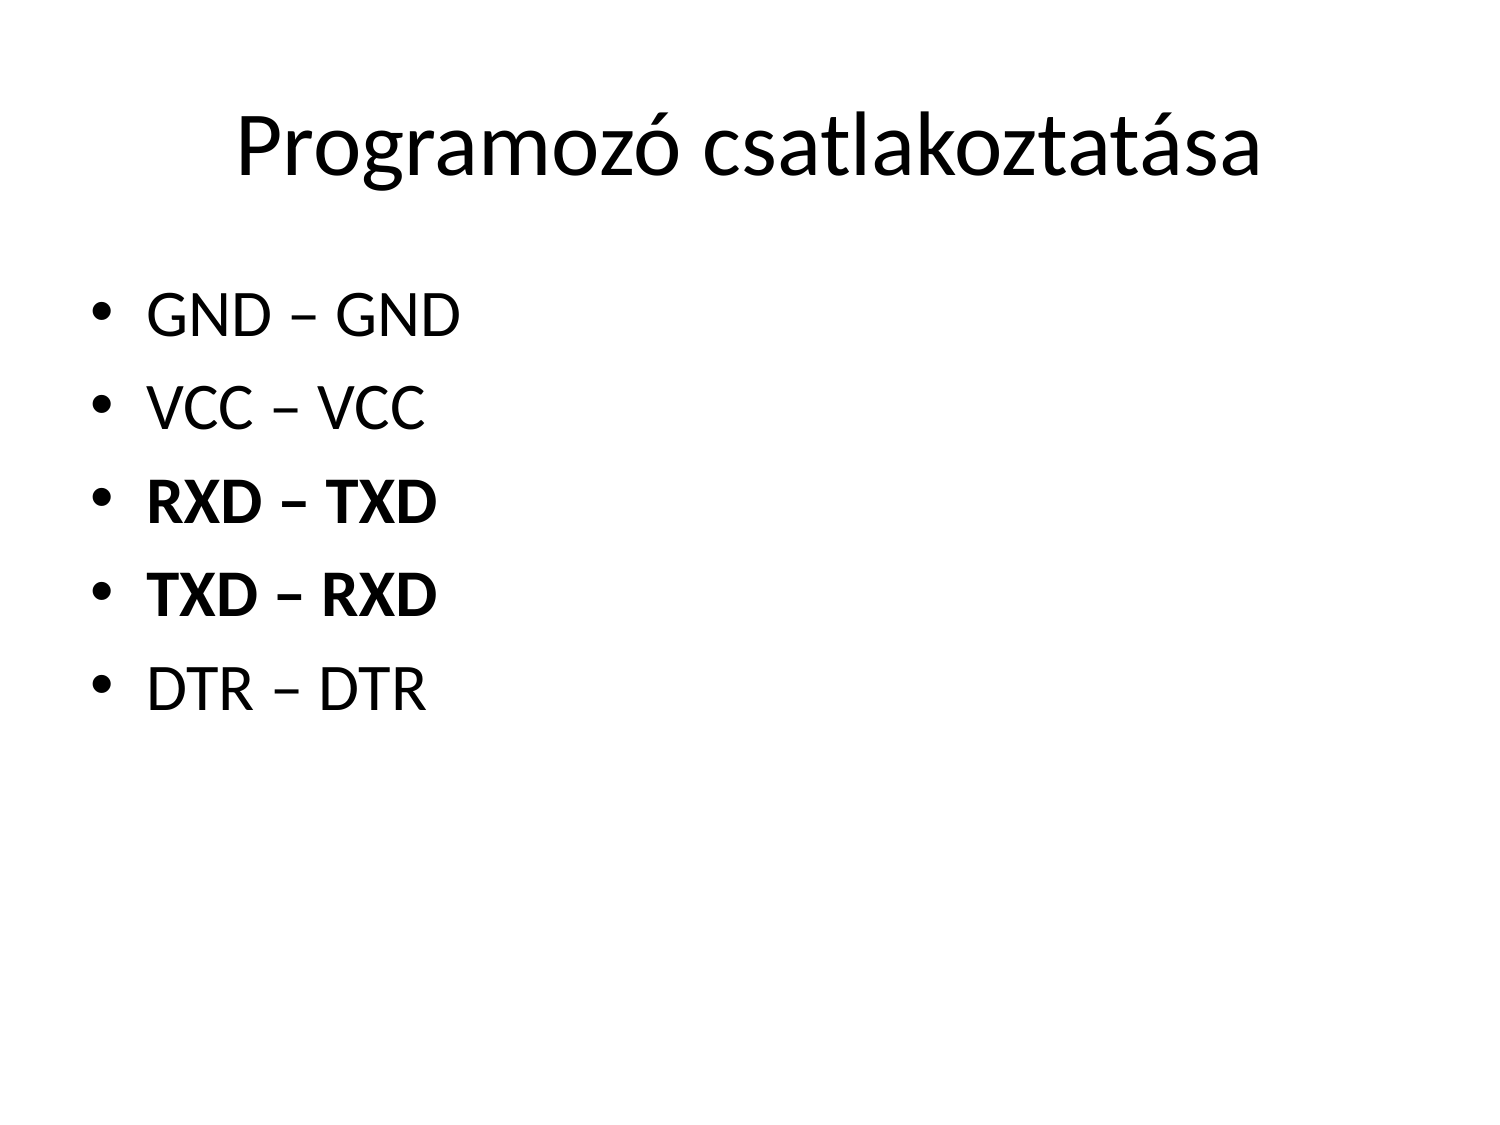

# Programozó csatlakoztatása
GND – GND
VCC – VCC
RXD – TXD
TXD – RXD
DTR – DTR